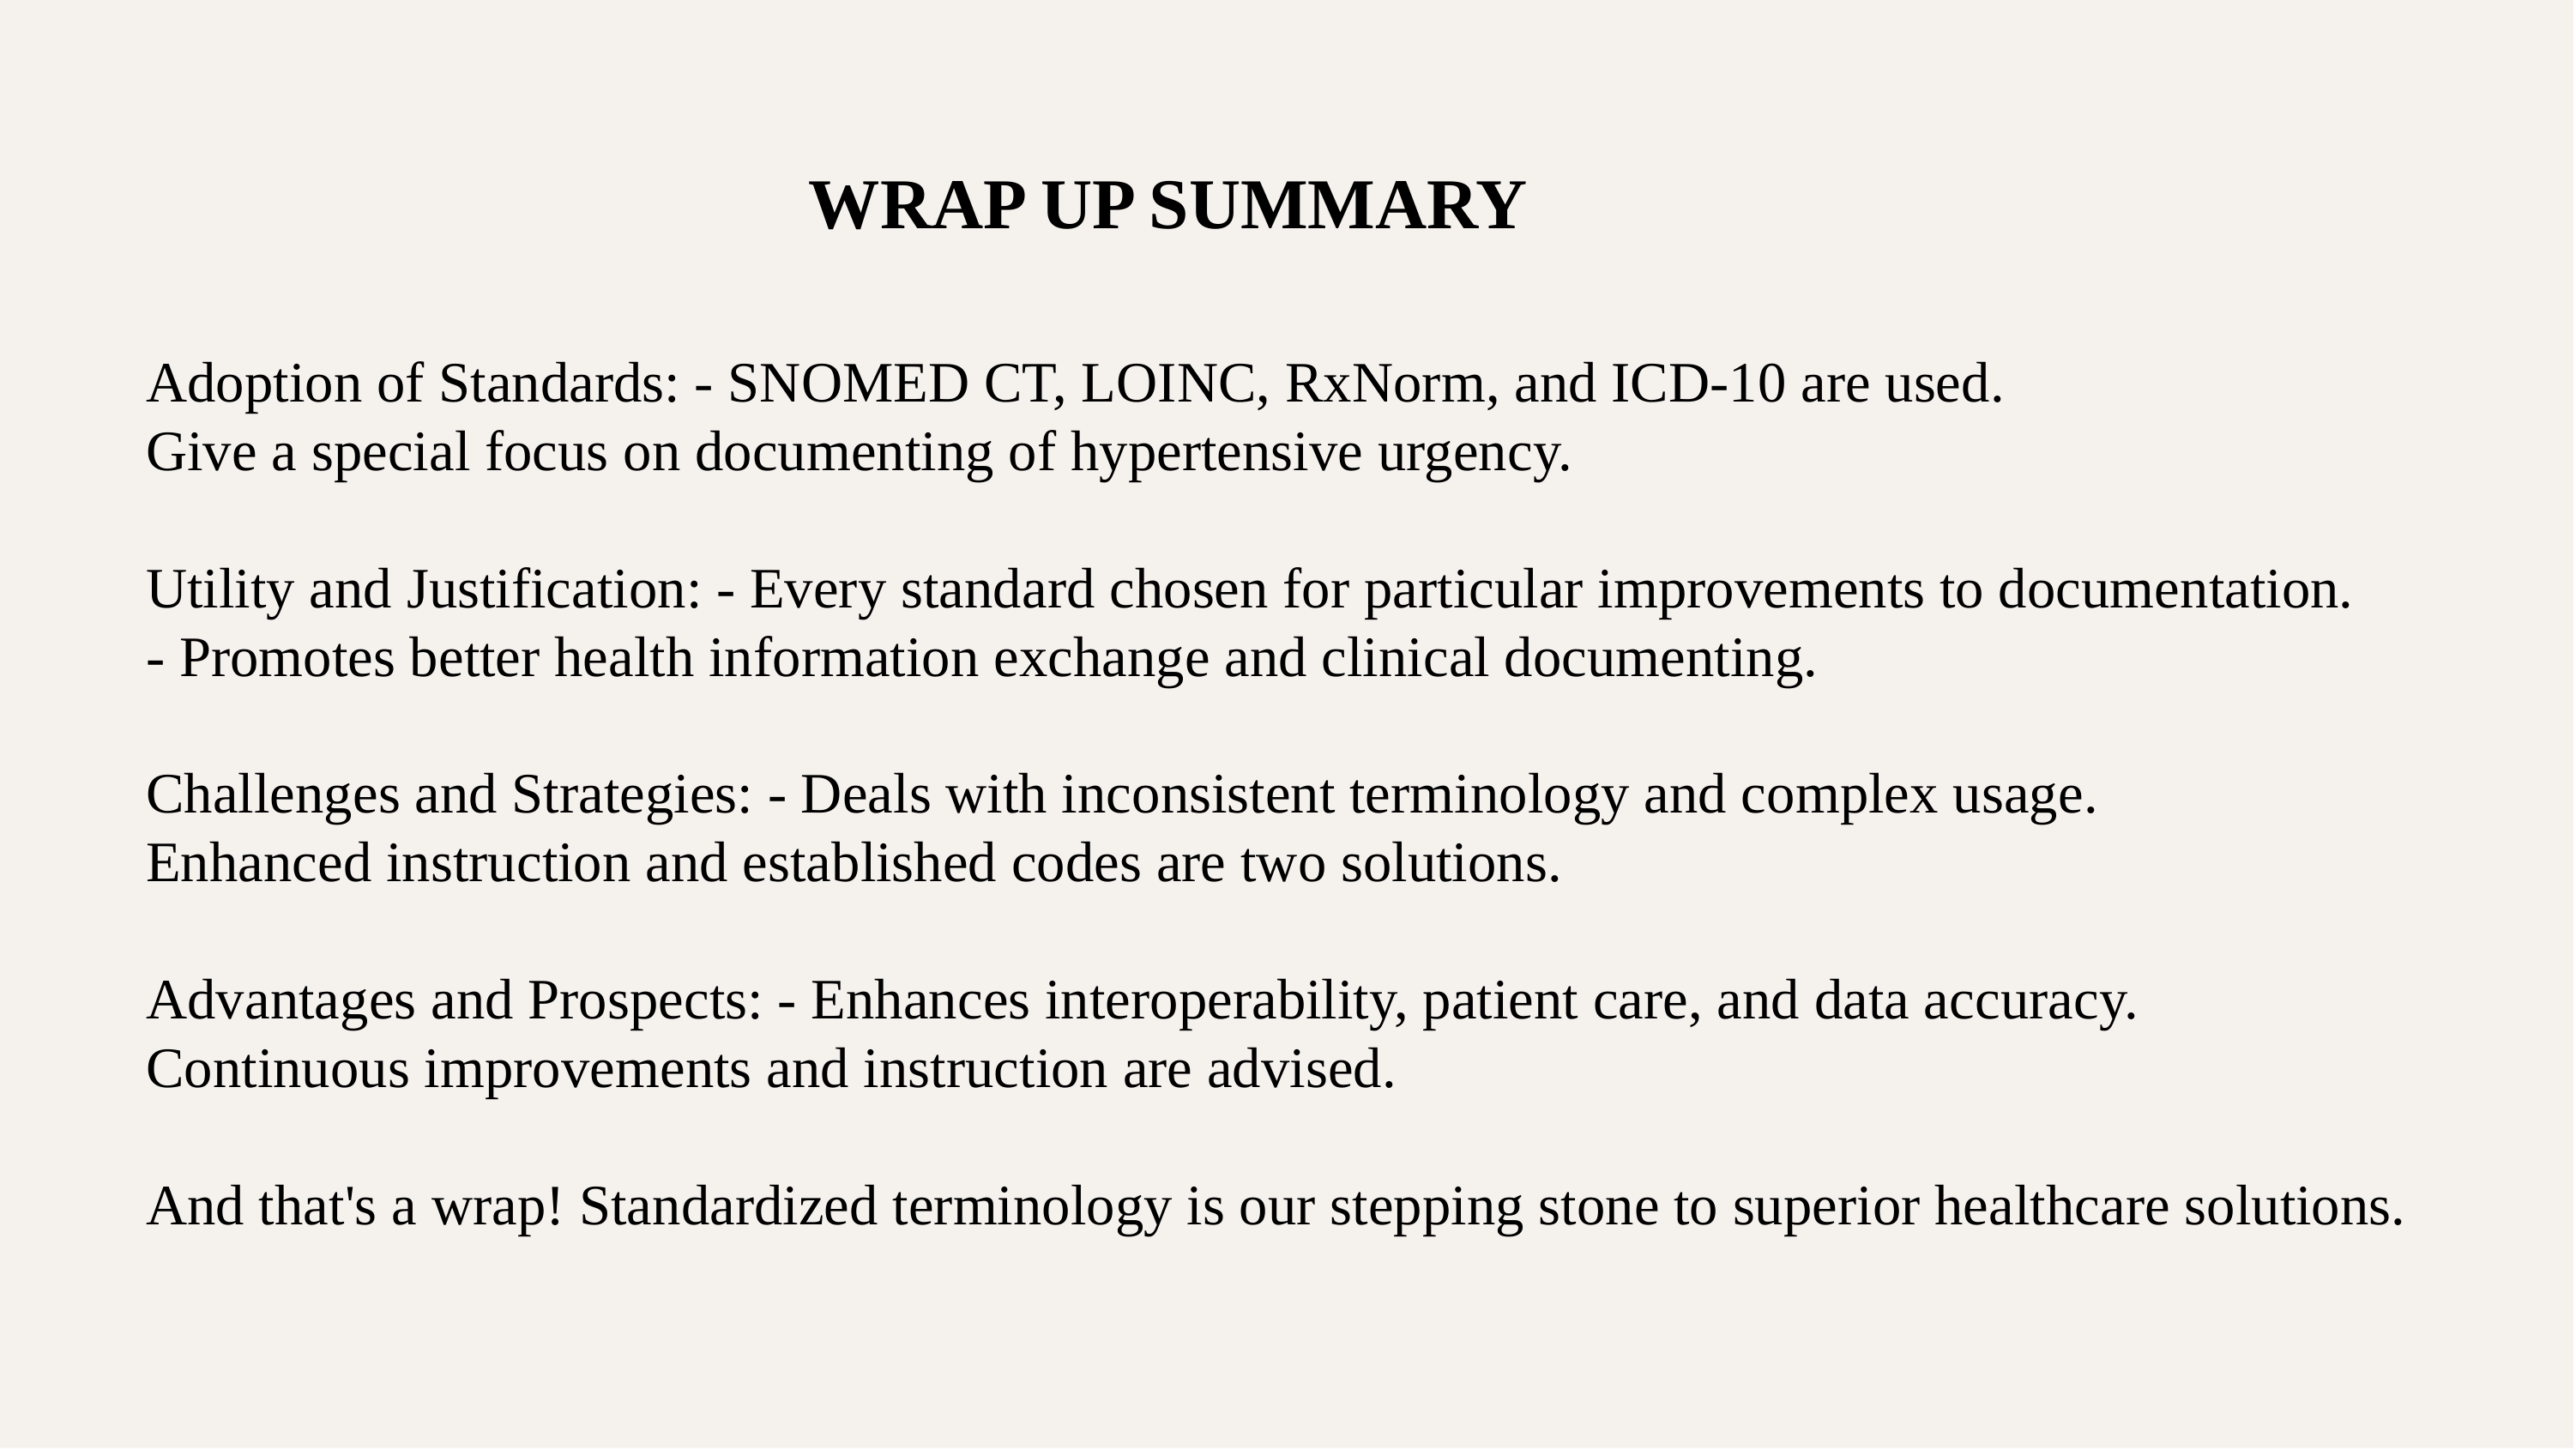

WRAP UP SUMMARY
                                   
Adoption of Standards: - SNOMED CT, LOINC, RxNorm, and ICD-10 are used.
Give a special focus on documenting of hypertensive urgency.
Utility and Justification: - Every standard chosen for particular improvements to documentation.
- Promotes better health information exchange and clinical documenting.
Challenges and Strategies: - Deals with inconsistent terminology and complex usage.
Enhanced instruction and established codes are two solutions.
Advantages and Prospects: - Enhances interoperability, patient care, and data accuracy.
Continuous improvements and instruction are advised.
And that's a wrap! Standardized terminology is our stepping stone to superior healthcare solutions.